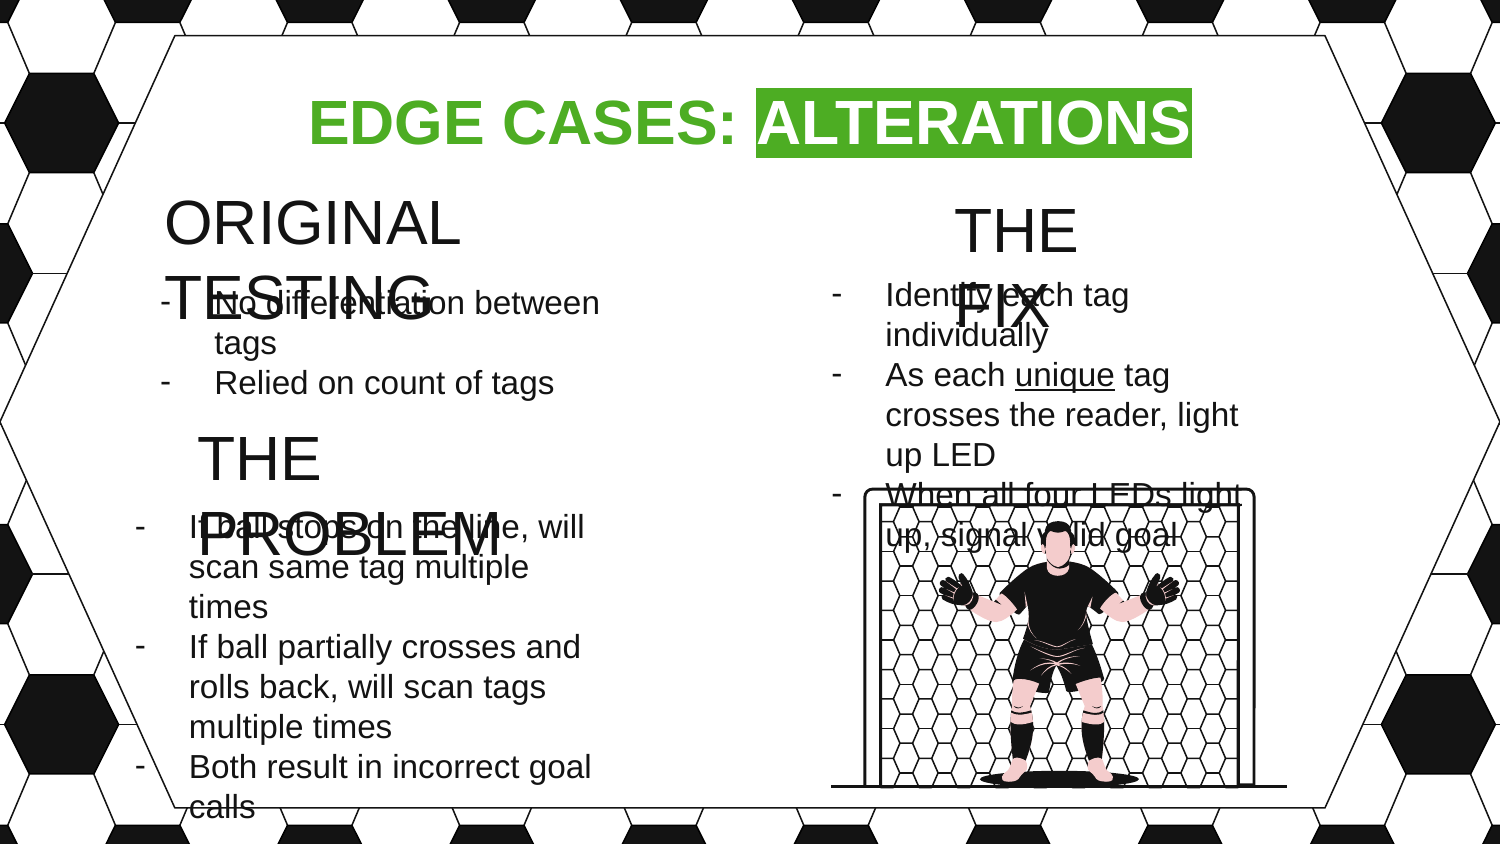

# EDGE CASES: ALTERATIONS
ORIGINAL TESTING
THE FIX
Identify each tag individually
As each unique tag crosses the reader, light up LED
When all four LEDs light up, signal valid goal
No differentiation between tags
Relied on count of tags
THE PROBLEM
If ball stops on the line, will scan same tag multiple times
If ball partially crosses and rolls back, will scan tags multiple times
Both result in incorrect goal calls